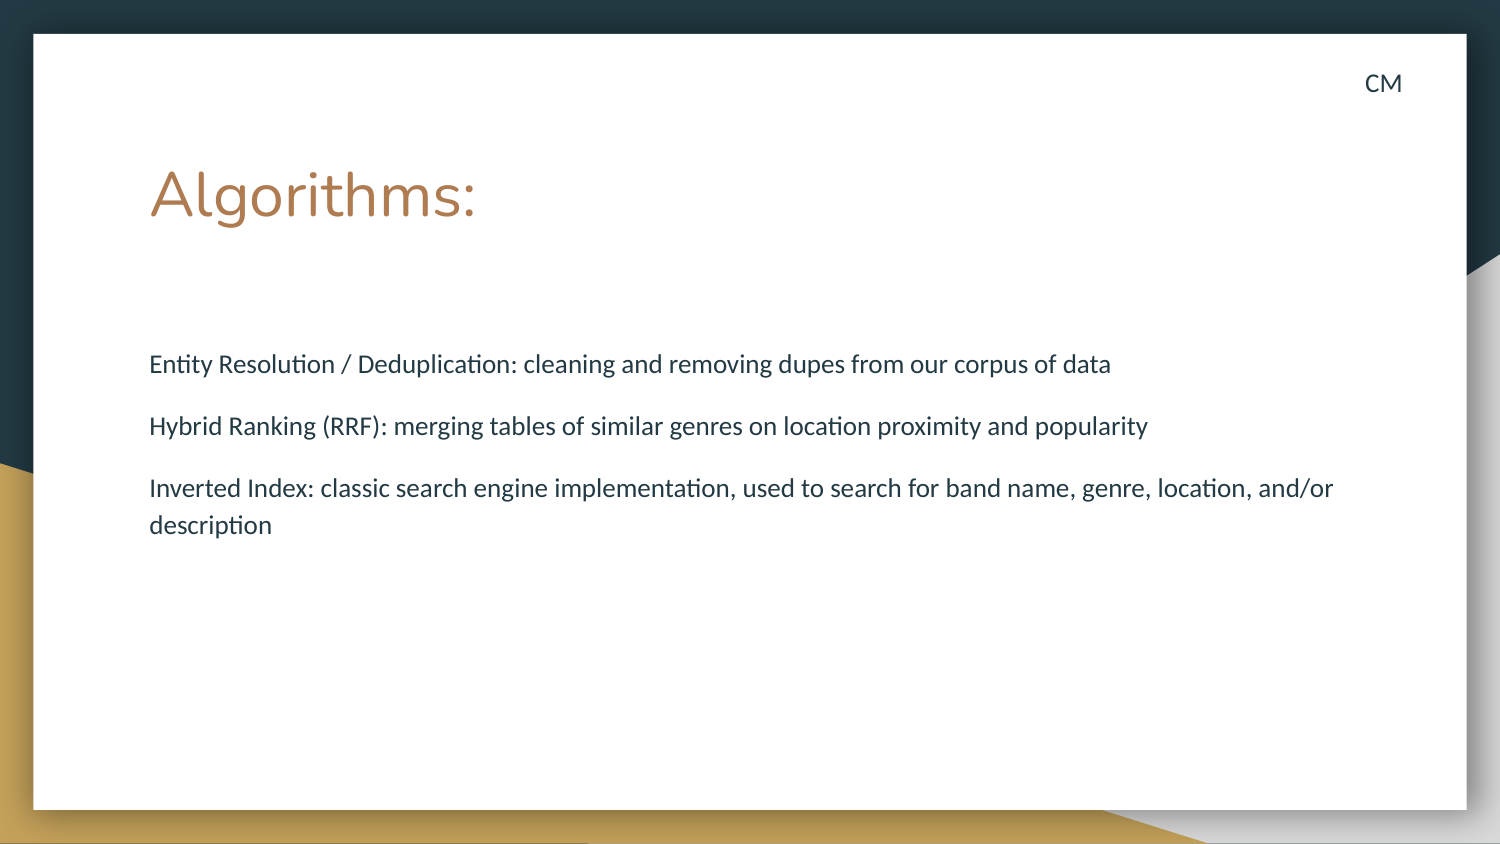

CM
# Algorithms:
Entity Resolution / Deduplication: cleaning and removing dupes from our corpus of data
Hybrid Ranking (RRF): merging tables of similar genres on location proximity and popularity
Inverted Index: classic search engine implementation, used to search for band name, genre, location, and/or description